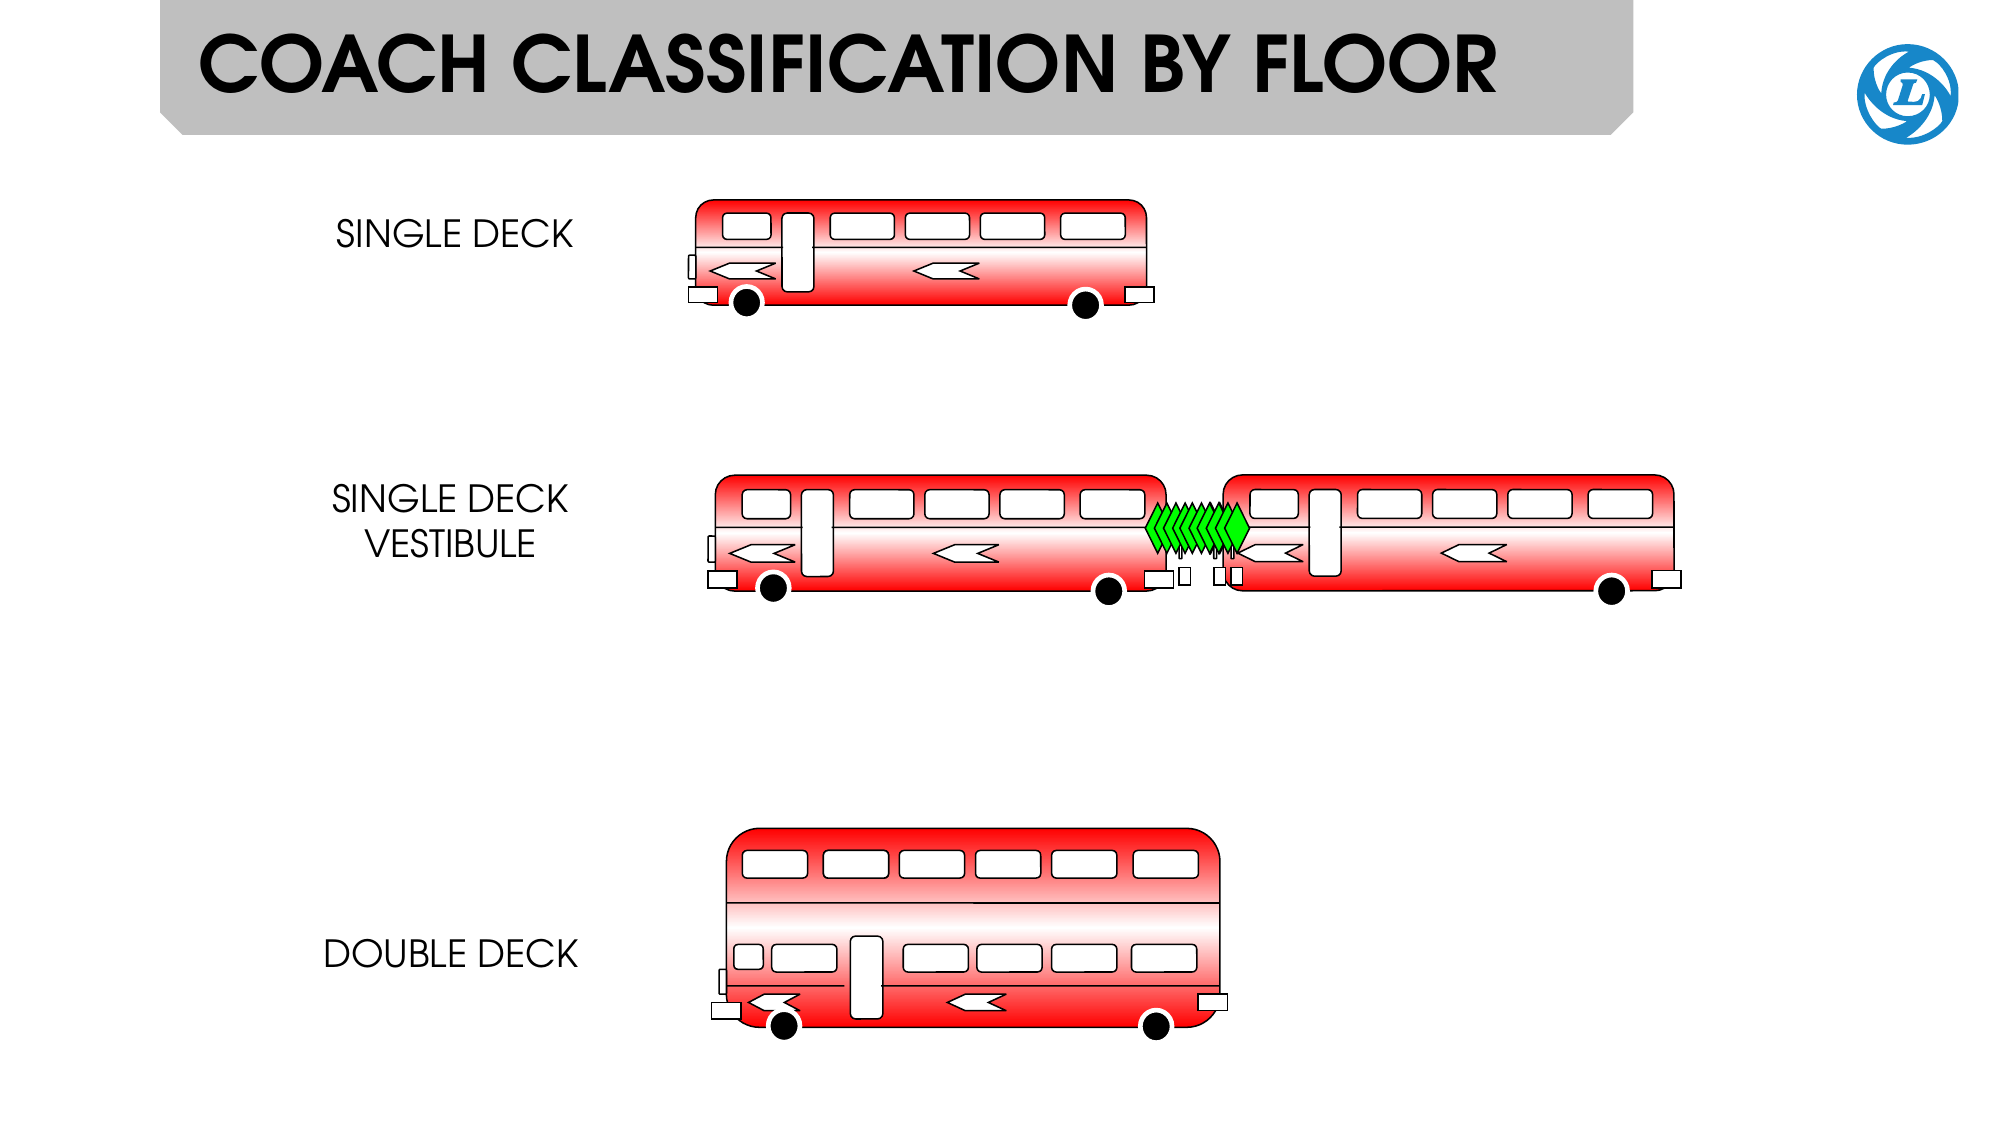

COACH CLASSIFICATION BY FLOOR

SINGLE DECK

SINGLE DECK
VESTIBULE

DOUBLE DECK